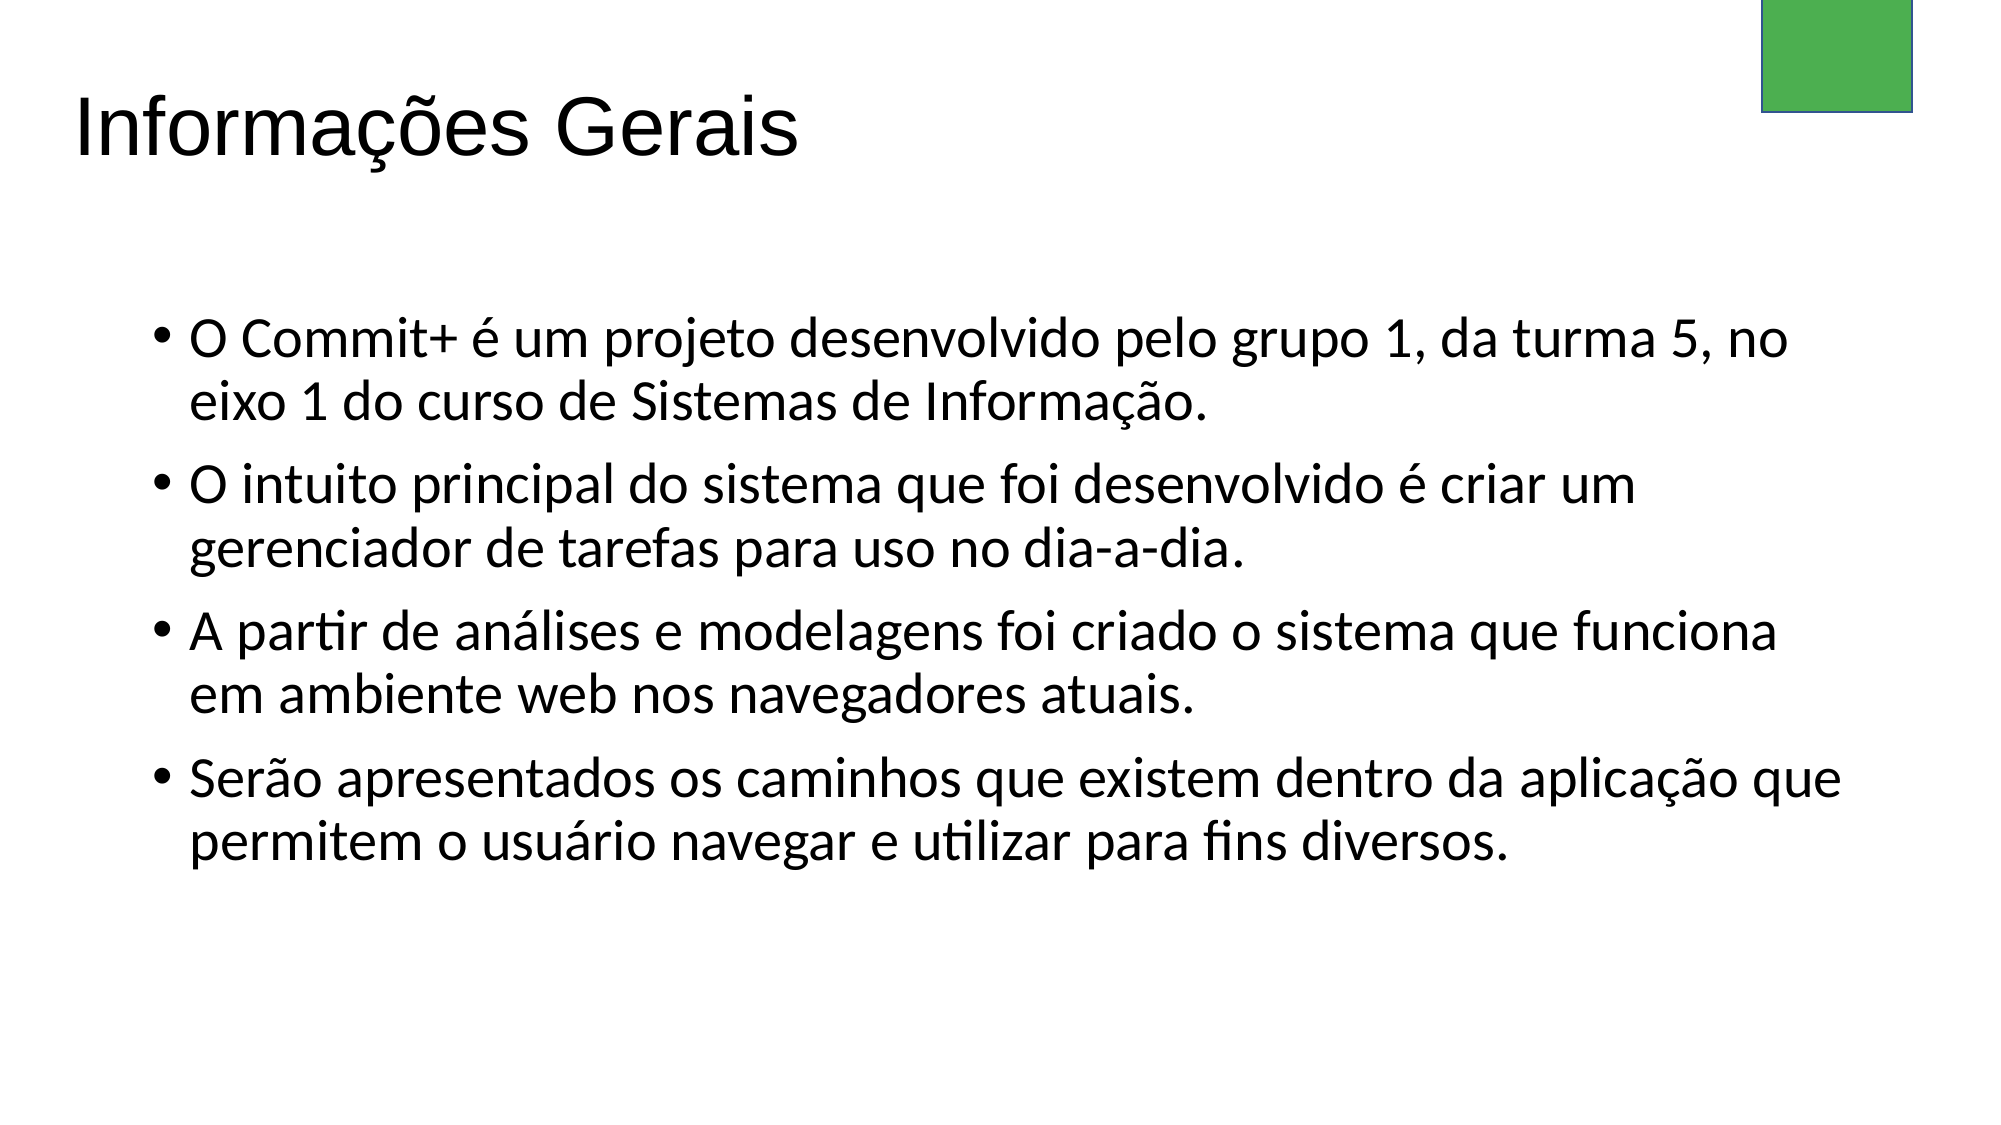

# Informações Gerais
O Commit+ é um projeto desenvolvido pelo grupo 1, da turma 5, no eixo 1 do curso de Sistemas de Informação.
O intuito principal do sistema que foi desenvolvido é criar um gerenciador de tarefas para uso no dia-a-dia.
A partir de análises e modelagens foi criado o sistema que funciona em ambiente web nos navegadores atuais.
Serão apresentados os caminhos que existem dentro da aplicação que permitem o usuário navegar e utilizar para fins diversos.